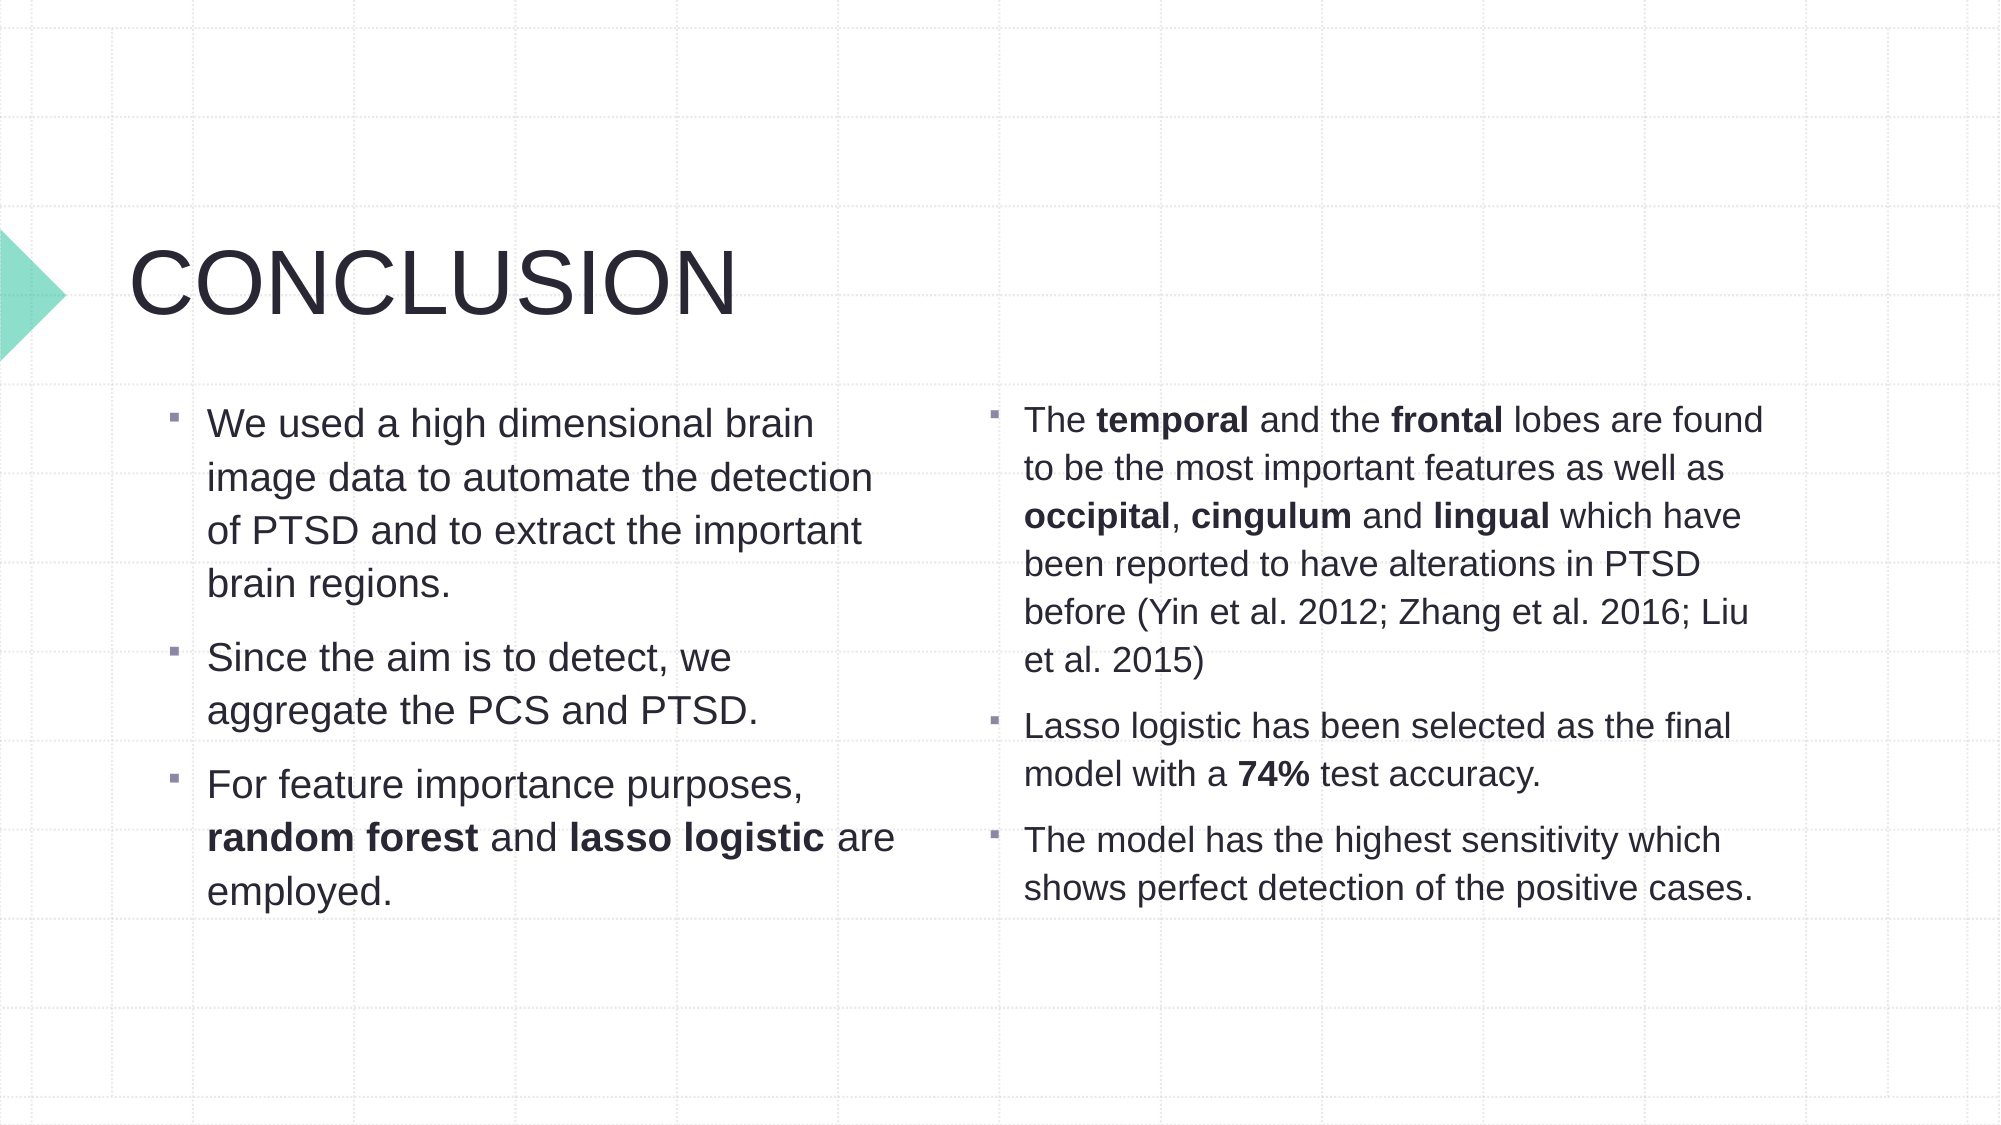

# CONCLUSION
We used a high dimensional brain image data to automate the detection of PTSD and to extract the important brain regions.
Since the aim is to detect, we aggregate the PCS and PTSD.
For feature importance purposes, random forest and lasso logistic are employed.

The temporal and the frontal lobes are found to be the most important features as well as occipital, cingulum and lingual which have been reported to have alterations in PTSD before (Yin et al. 2012; Zhang et al. 2016; Liu et al. 2015)
Lasso logistic has been selected as the final model with a 74% test accuracy.
The model has the highest sensitivity which shows perfect detection of the positive cases.